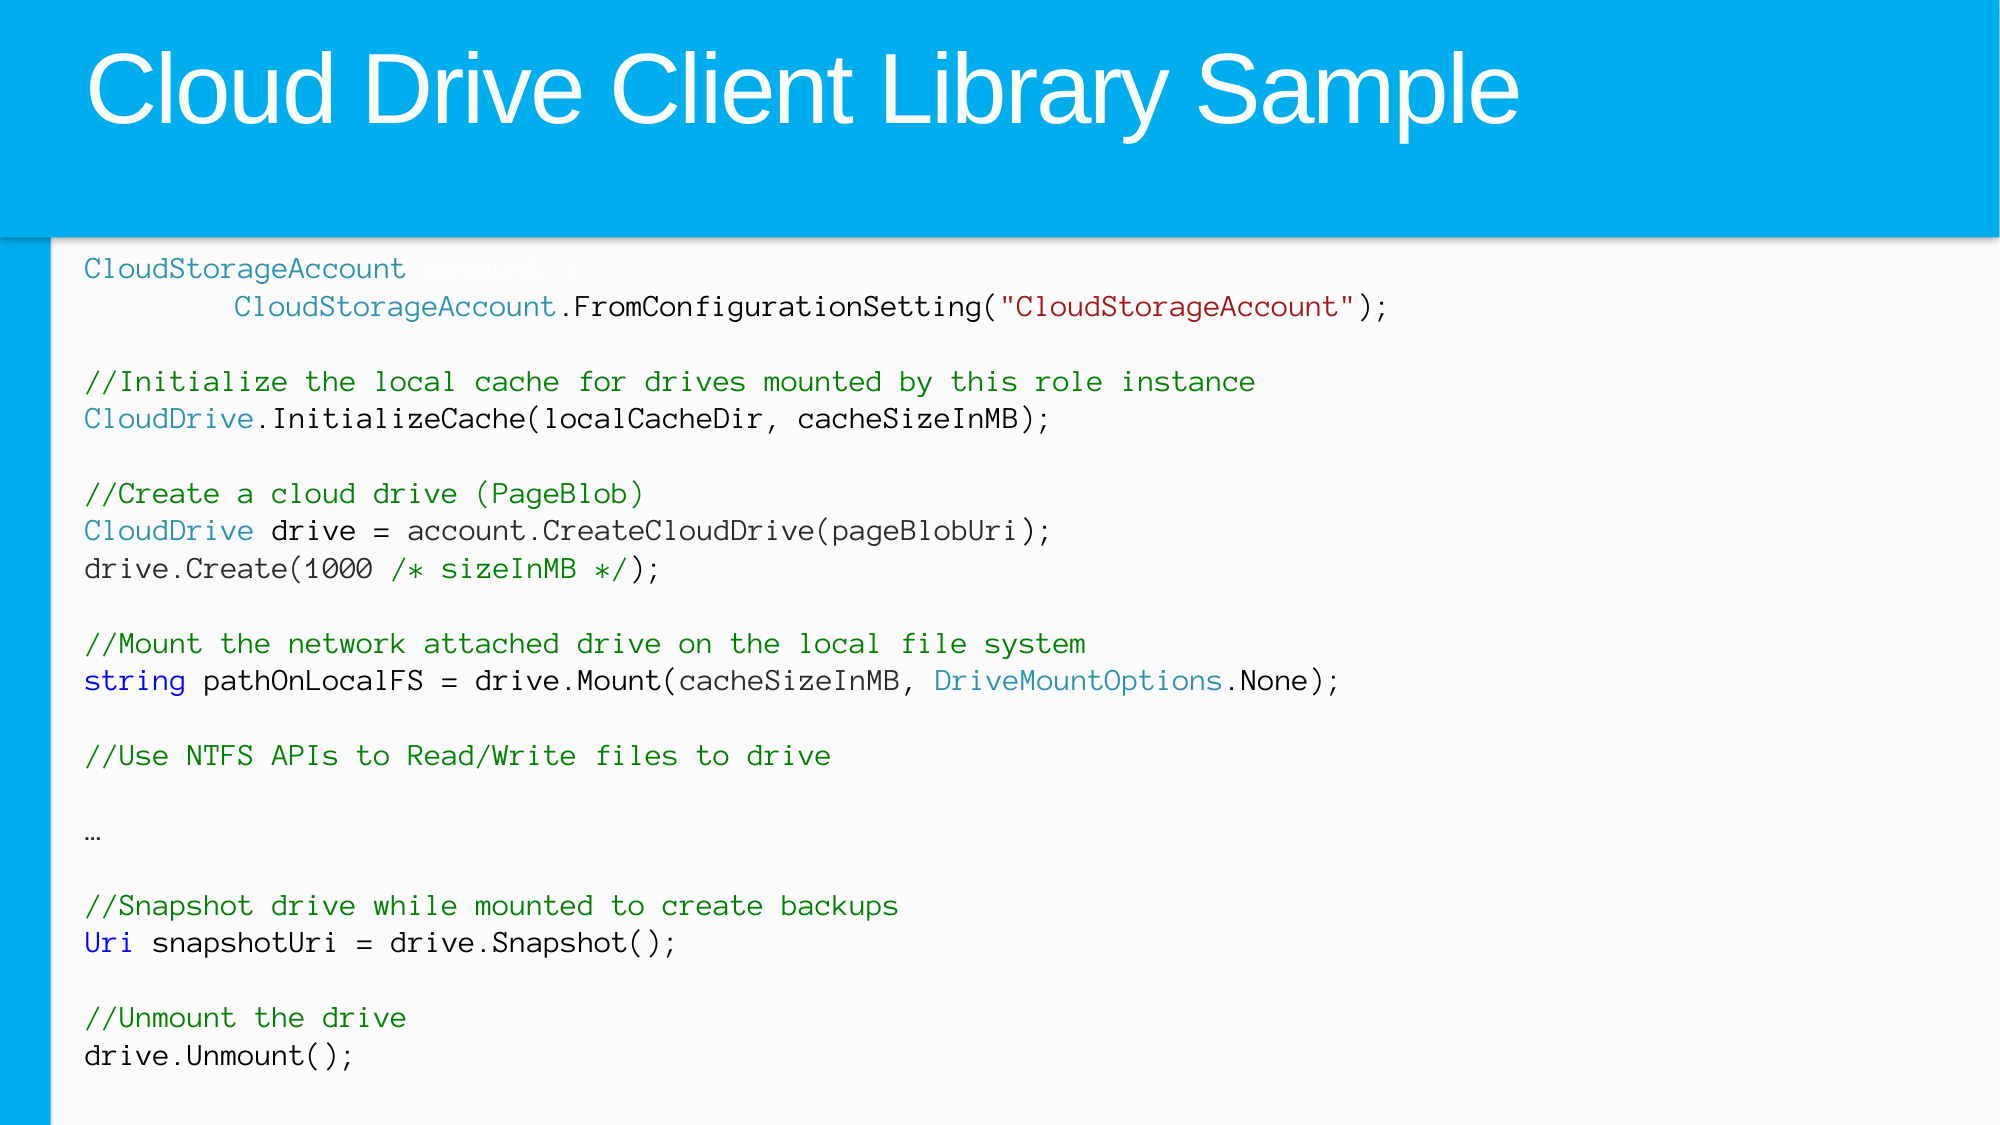

# Cloud Drive Client Library Sample
CloudStorageAccount account =
	CloudStorageAccount.FromConfigurationSetting("CloudStorageAccount");
//Initialize the local cache for drives mounted by this role instance
CloudDrive.InitializeCache(localCacheDir, cacheSizeInMB);
//Create a cloud drive (PageBlob)
CloudDrive drive = account.CreateCloudDrive(pageBlobUri);
drive.Create(1000 /* sizeInMB */);
//Mount the network attached drive on the local file system
string pathOnLocalFS = drive.Mount(cacheSizeInMB, DriveMountOptions.None);
//Use NTFS APIs to Read/Write files to drive
…
//Snapshot drive while mounted to create backups
Uri snapshotUri = drive.Snapshot();
//Unmount the drive
drive.Unmount();